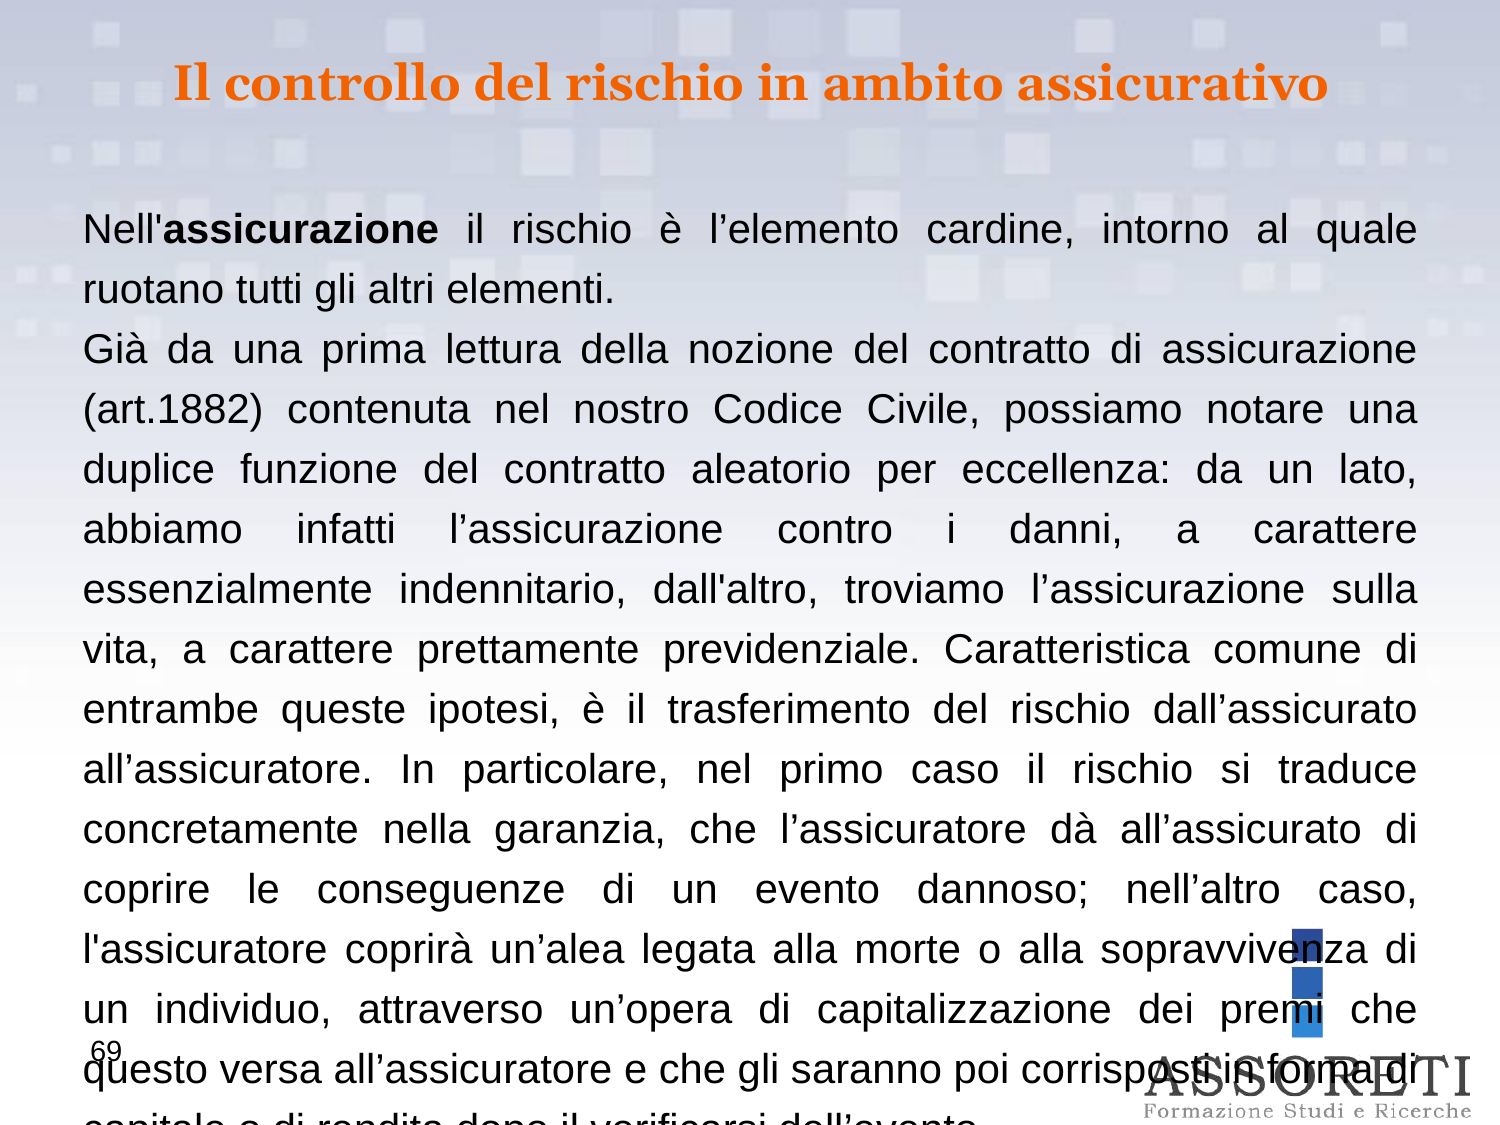

Il controllo del rischio in ambito assicurativo
Nell'assicurazione il rischio è l’elemento cardine, intorno al quale ruotano tutti gli altri elementi.
Già da una prima lettura della nozione del contratto di assicurazione (art.1882) contenuta nel nostro Codice Civile, possiamo notare una duplice funzione del contratto aleatorio per eccellenza: da un lato, abbiamo infatti l’assicurazione contro i danni, a carattere essenzialmente indennitario, dall'altro, troviamo l’assicurazione sulla vita, a carattere prettamente previdenziale. Caratteristica comune di entrambe queste ipotesi, è il trasferimento del rischio dall’assicurato all’assicuratore. In particolare, nel primo caso il rischio si traduce concretamente nella garanzia, che l’assicuratore dà all’assicurato di coprire le conseguenze di un evento dannoso; nell’altro caso, l'assicuratore coprirà un’alea legata alla morte o alla sopravvivenza di un individuo, attraverso un’opera di capitalizzazione dei premi che questo versa all’assicuratore e che gli saranno poi corrisposti in forma di capitale o di rendita dopo il verificarsi dell’evento.
69